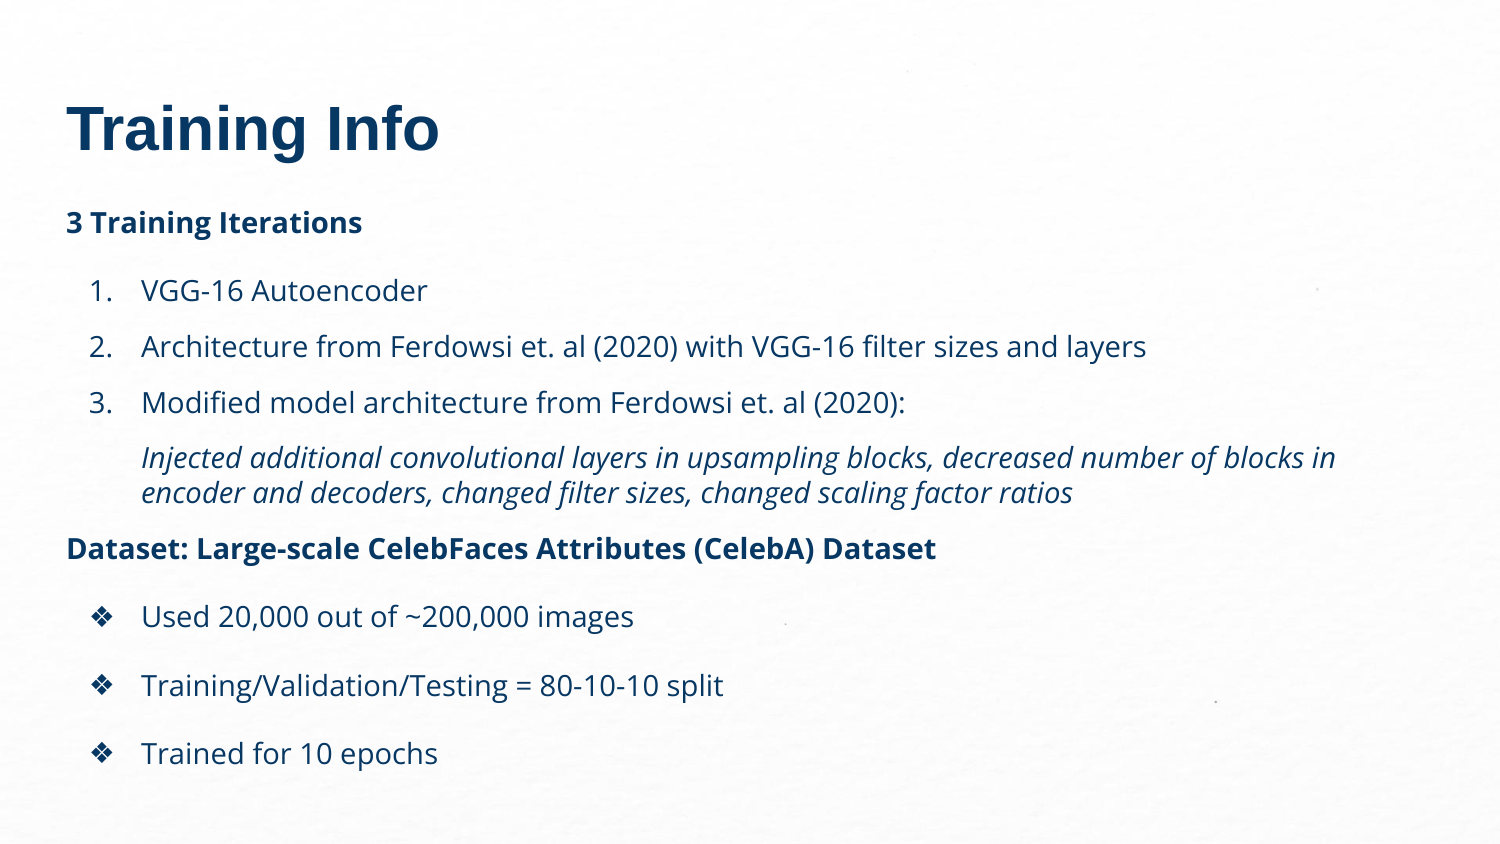

# Training Info
3 Training Iterations
VGG-16 Autoencoder
Architecture from Ferdowsi et. al (2020) with VGG-16 filter sizes and layers
Modified model architecture from Ferdowsi et. al (2020):
Injected additional convolutional layers in upsampling blocks, decreased number of blocks in encoder and decoders, changed filter sizes, changed scaling factor ratios
Dataset: Large-scale CelebFaces Attributes (CelebA) Dataset
Used 20,000 out of ~200,000 images
Training/Validation/Testing = 80-10-10 split
Trained for 10 epochs